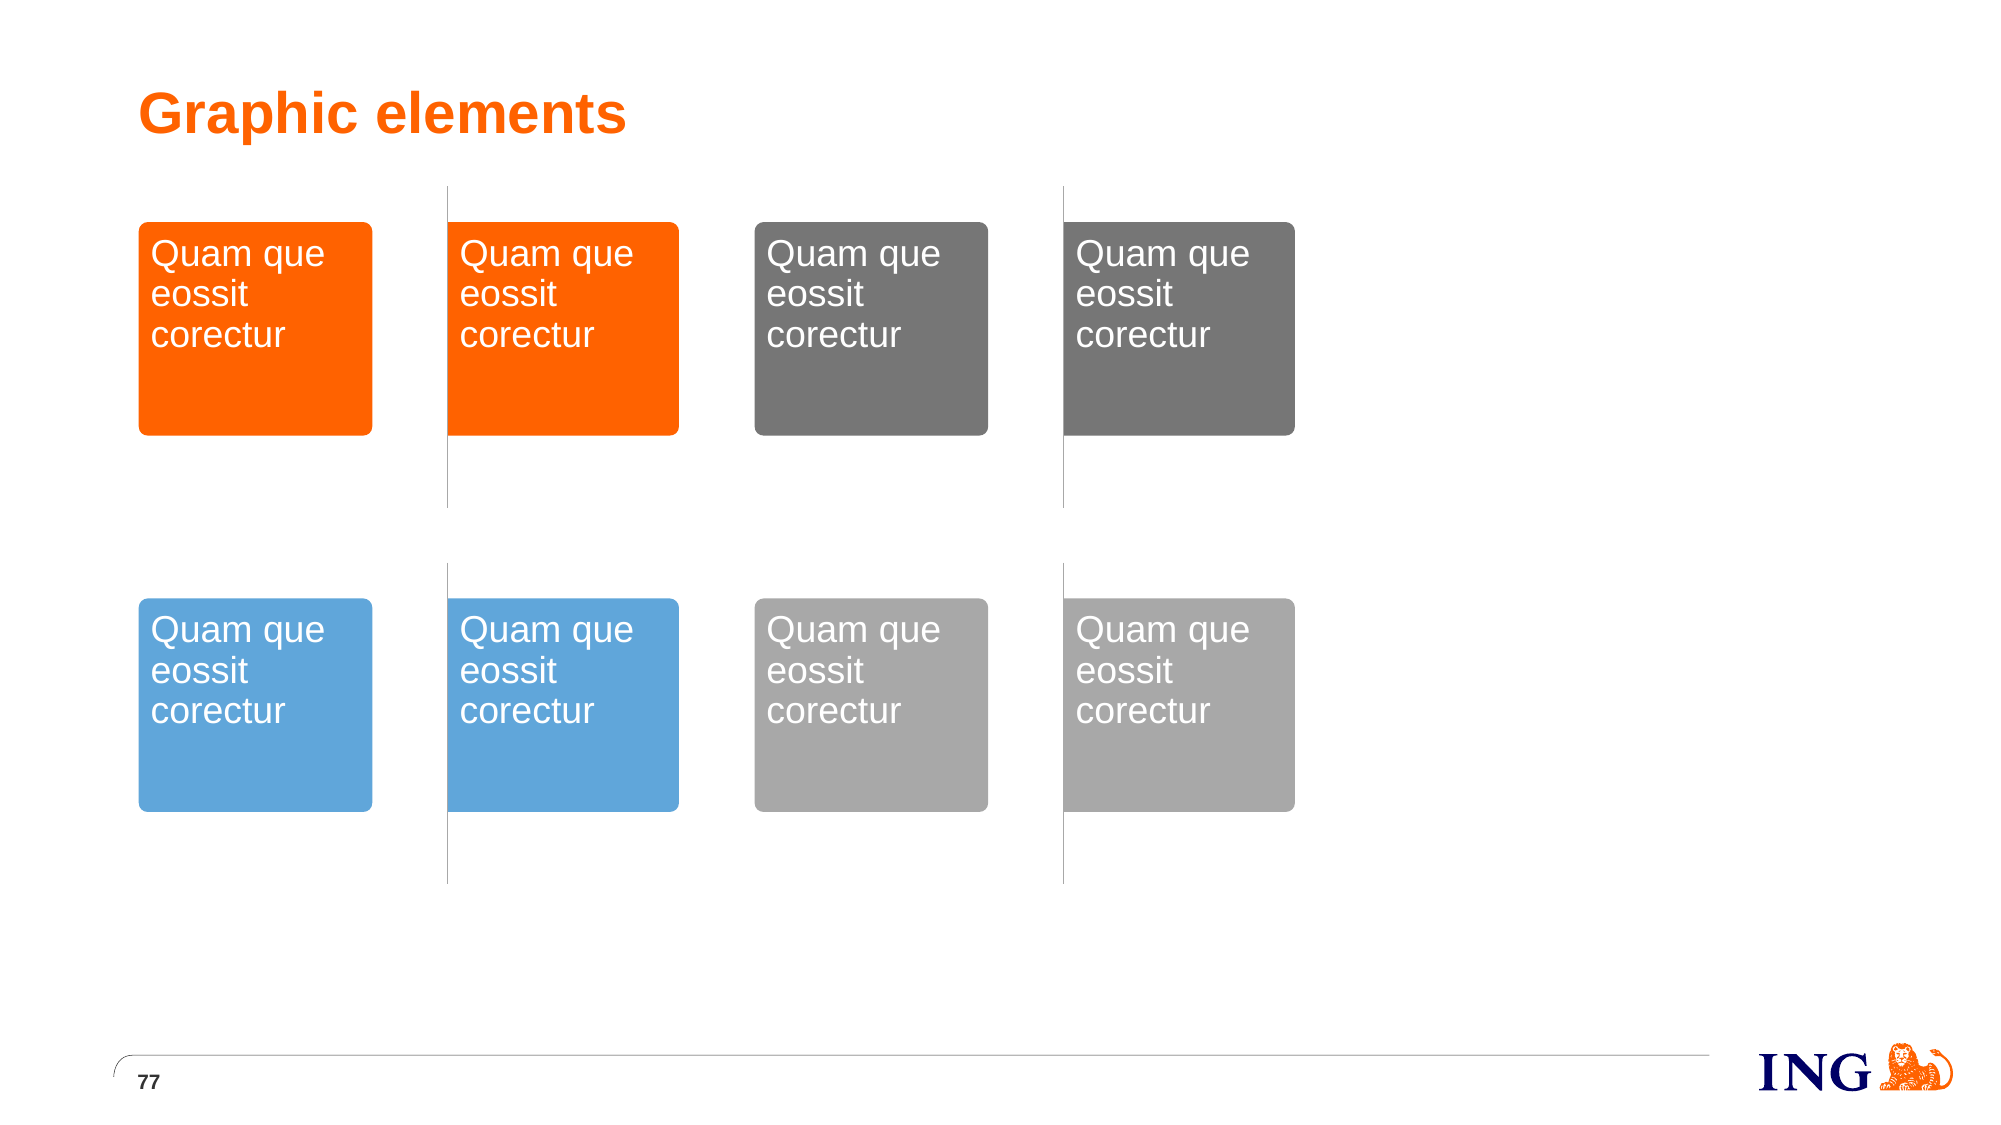

# Graphic elements
Quam que eossit corectur
Quam que eossit corectur
Quam que eossit corectur
Quam que eossit corectur
Quam que eossit corectur
Quam que eossit corectur
Quam que eossit corectur
Quam que eossit corectur
77